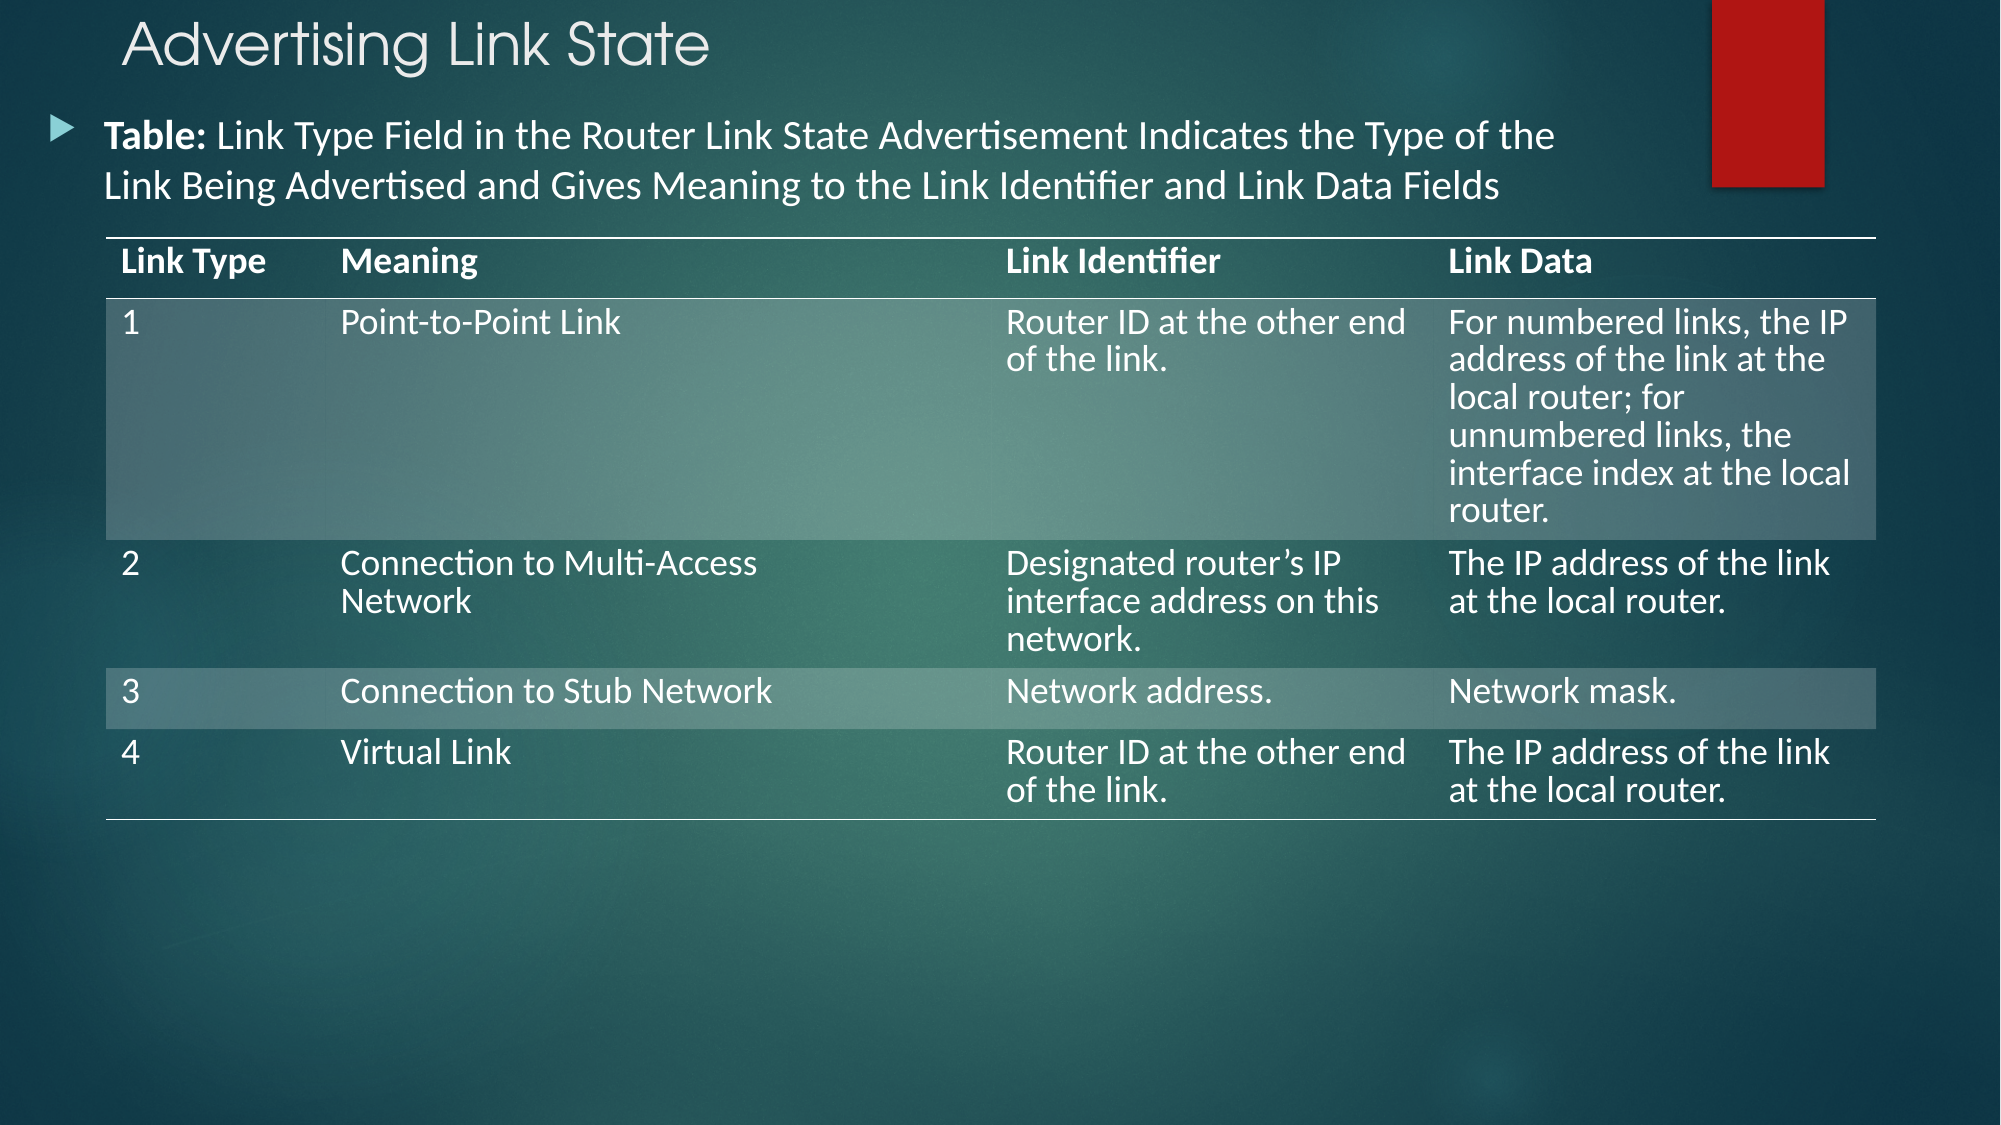

# Advertising Link State
Table: Link Type Field in the Router Link State Advertisement Indicates the Type of the Link Being Advertised and Gives Meaning to the Link Identifier and Link Data Fields

| Link Type | Meaning | Link Identifier | Link Data |
| --- | --- | --- | --- |
| 1 | Point-to-Point Link | Router ID at the other end of the link. | For numbered links, the IP address of the link at the local router; for unnumbered links, the interface index at the local router. |
| 2 | Connection to Multi-Access Network | Designated router’s IP interface address on this network. | The IP address of the link at the local router. |
| 3 | Connection to Stub Network | Network address. | Network mask. |
| 4 | Virtual Link | Router ID at the other end of the link. | The IP address of the link at the local router. |